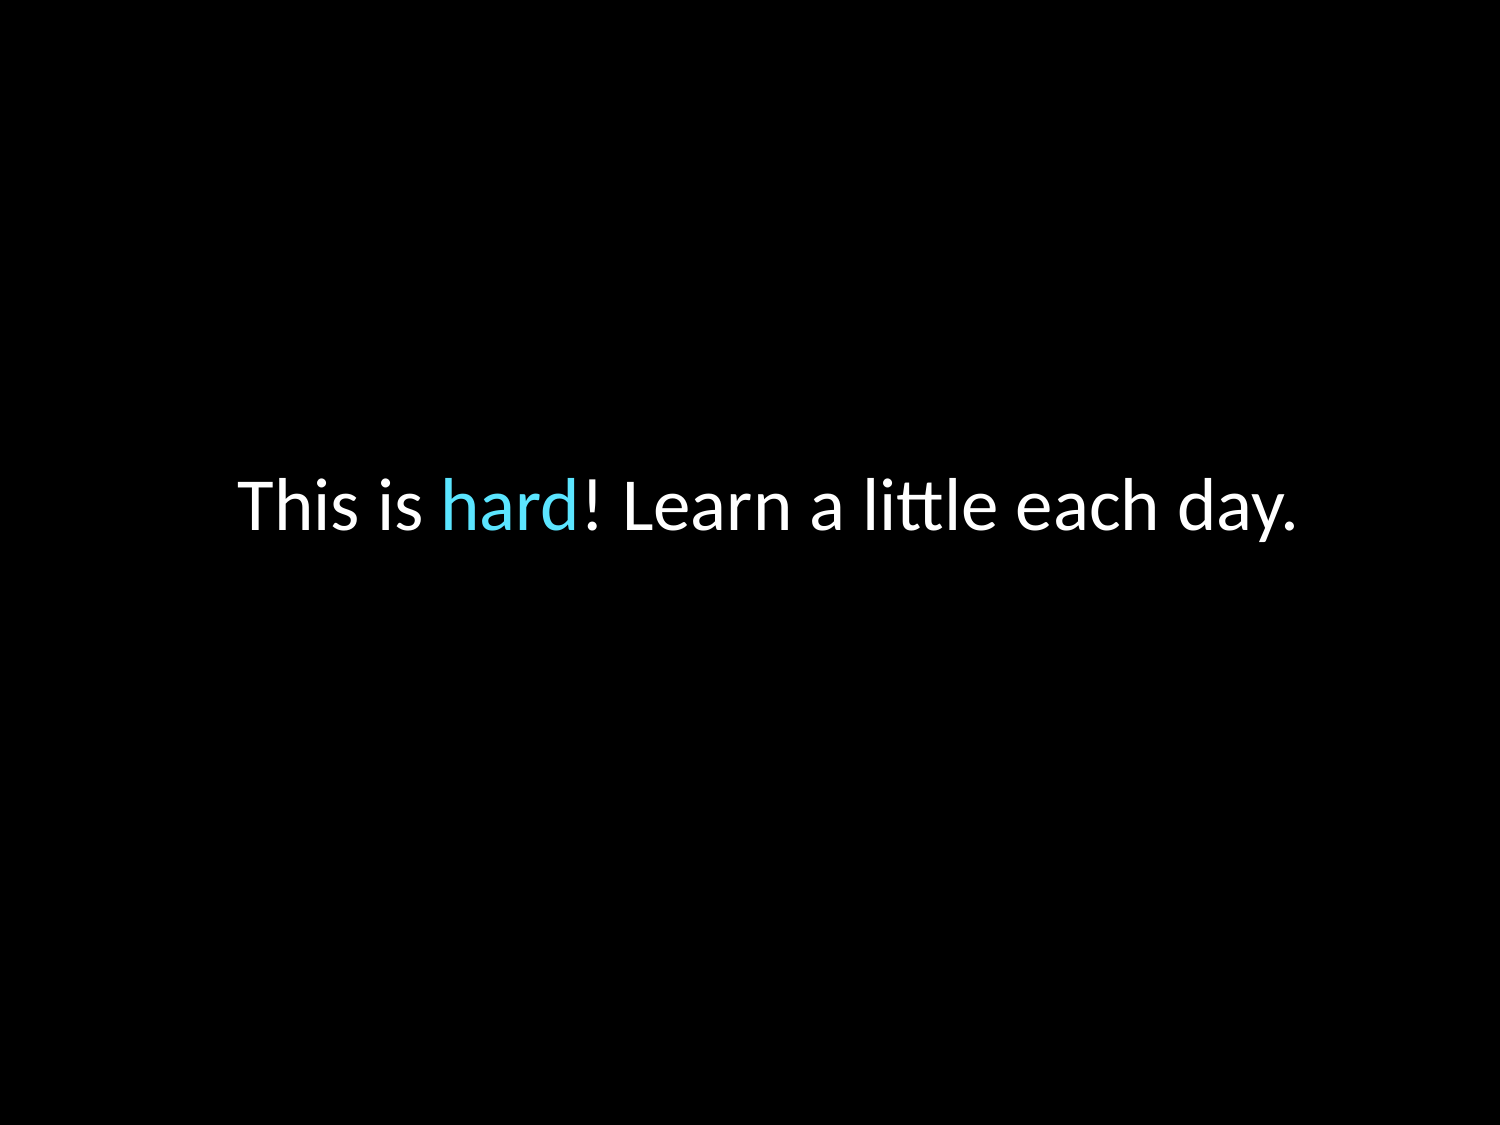

This is hard! Learn a little each day.